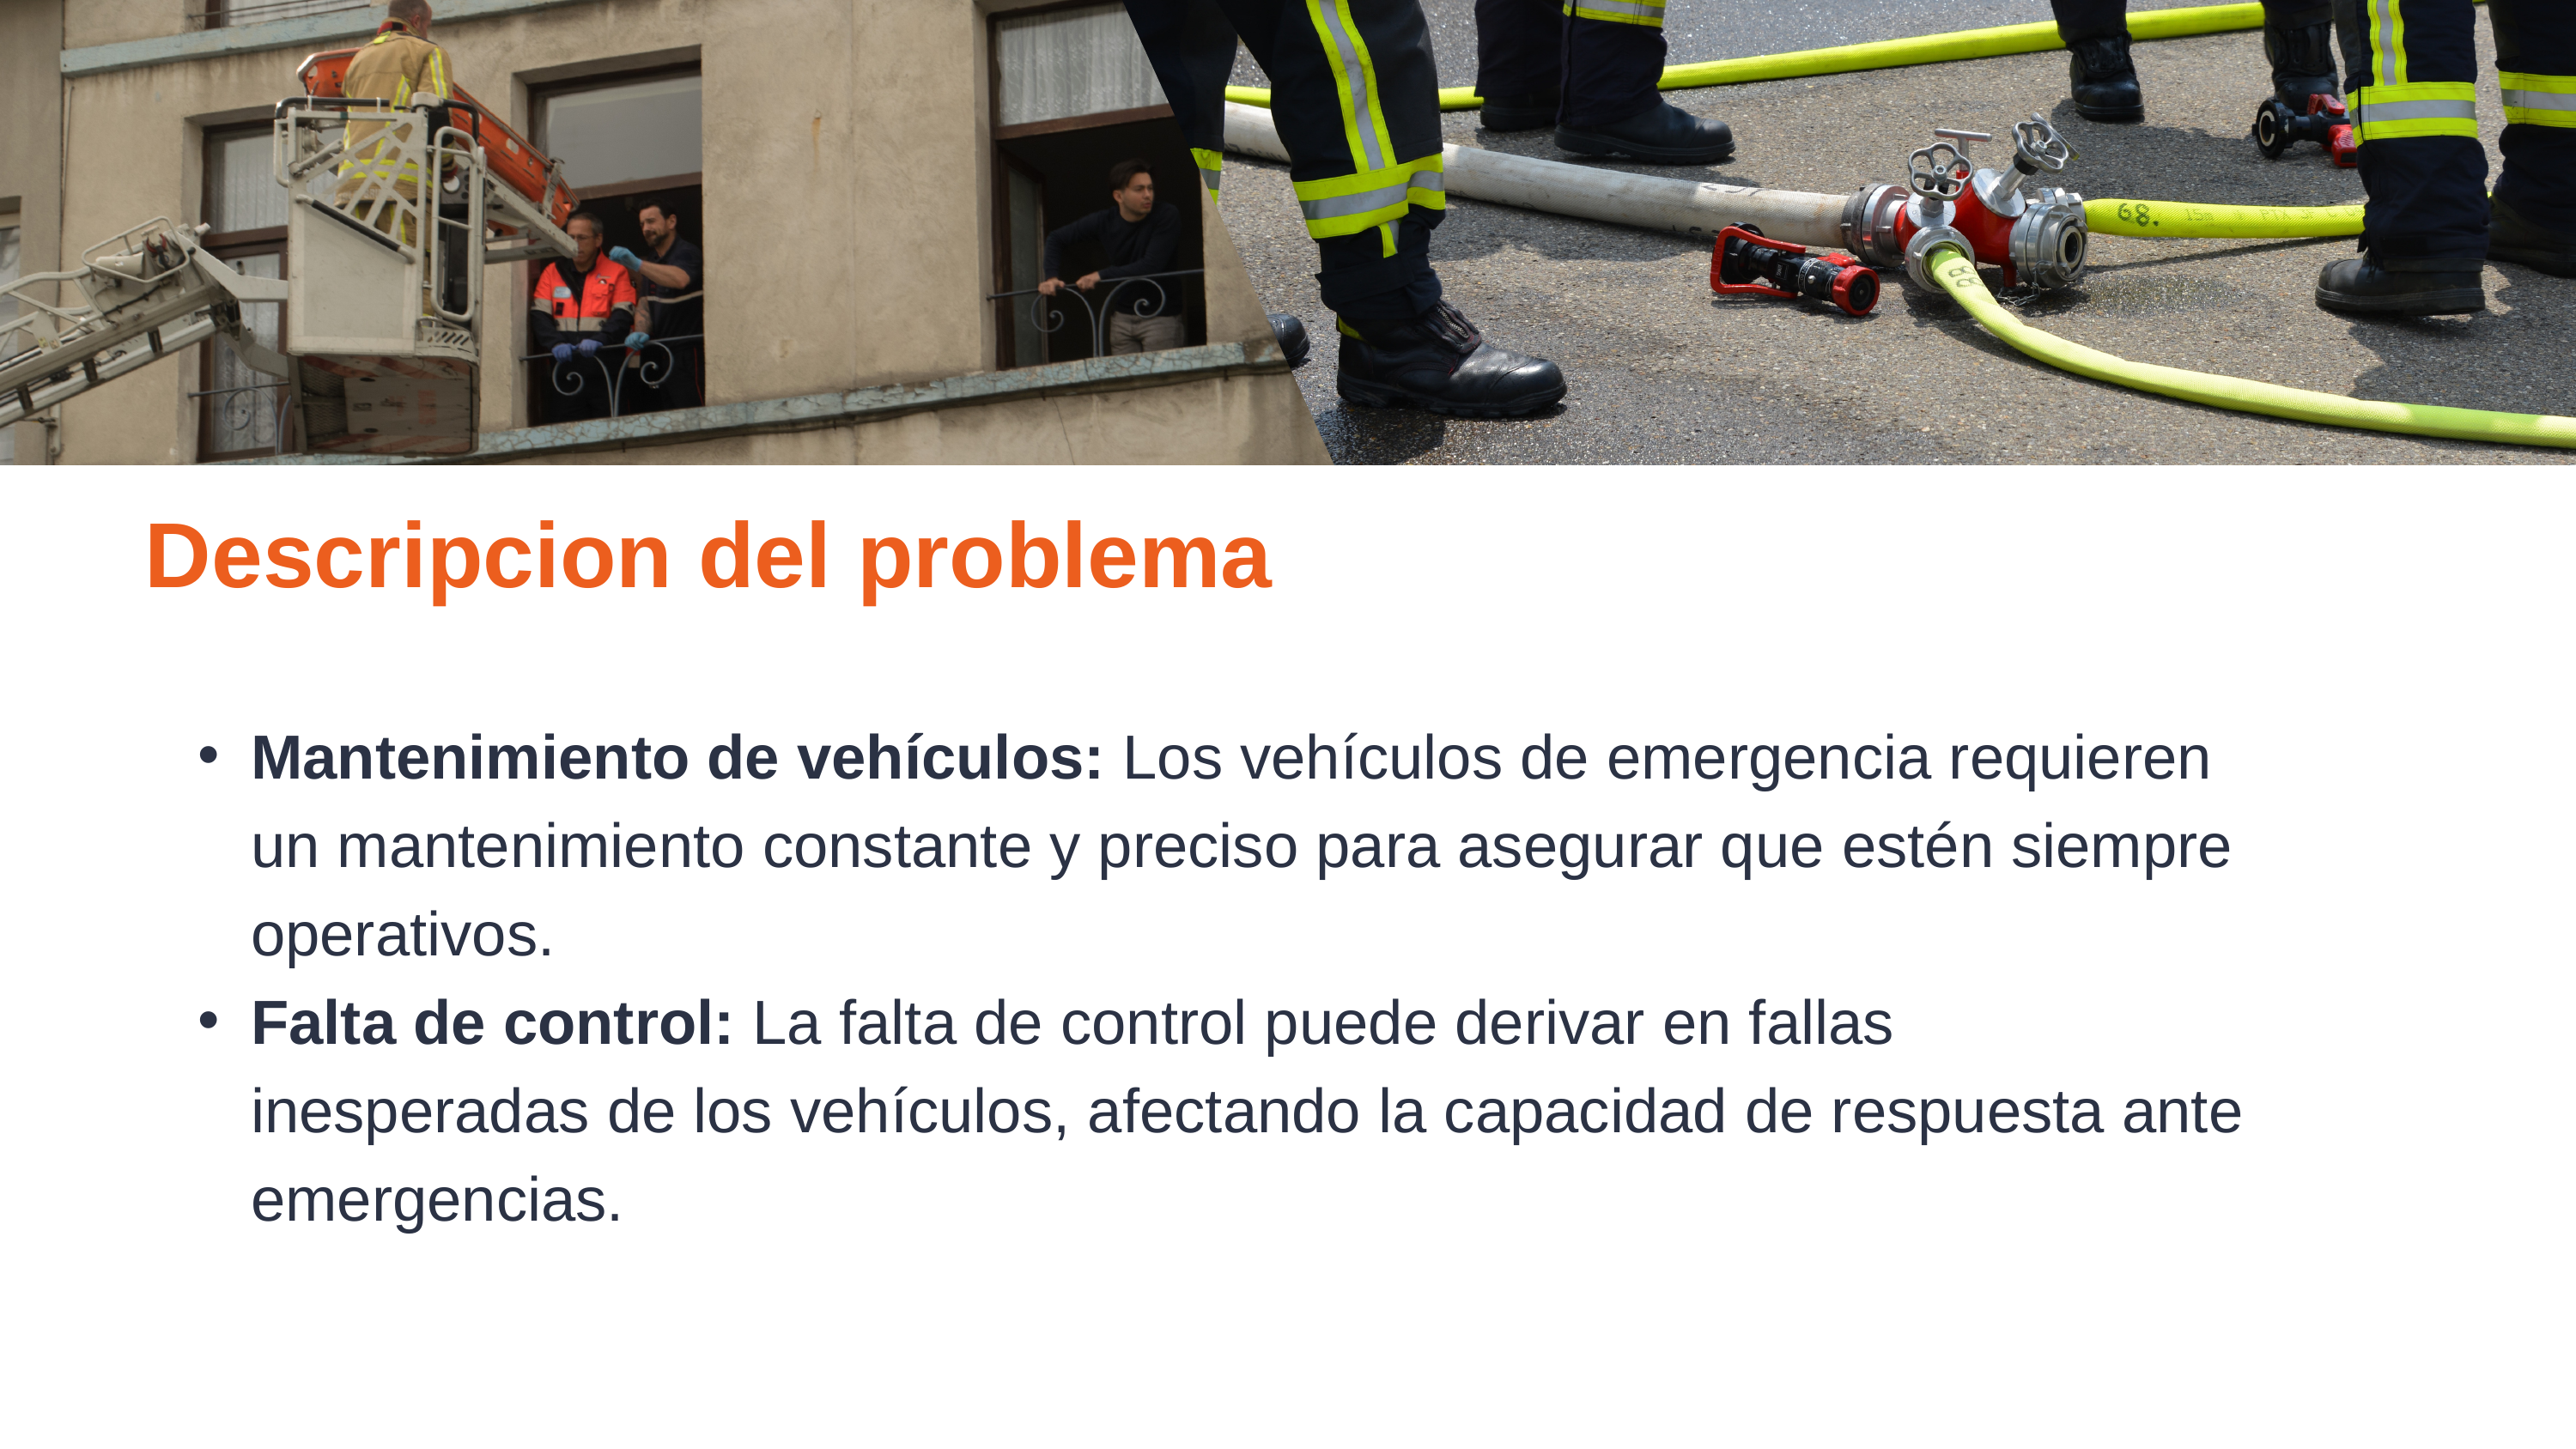

Descripcion del problema

Mantenimiento de vehículos: Los vehículos de emergencia requieren un mantenimiento constante y preciso para asegurar que estén siempre operativos.
Falta de control: La falta de control puede derivar en fallas inesperadas de los vehículos, afectando la capacidad de respuesta ante emergencias.